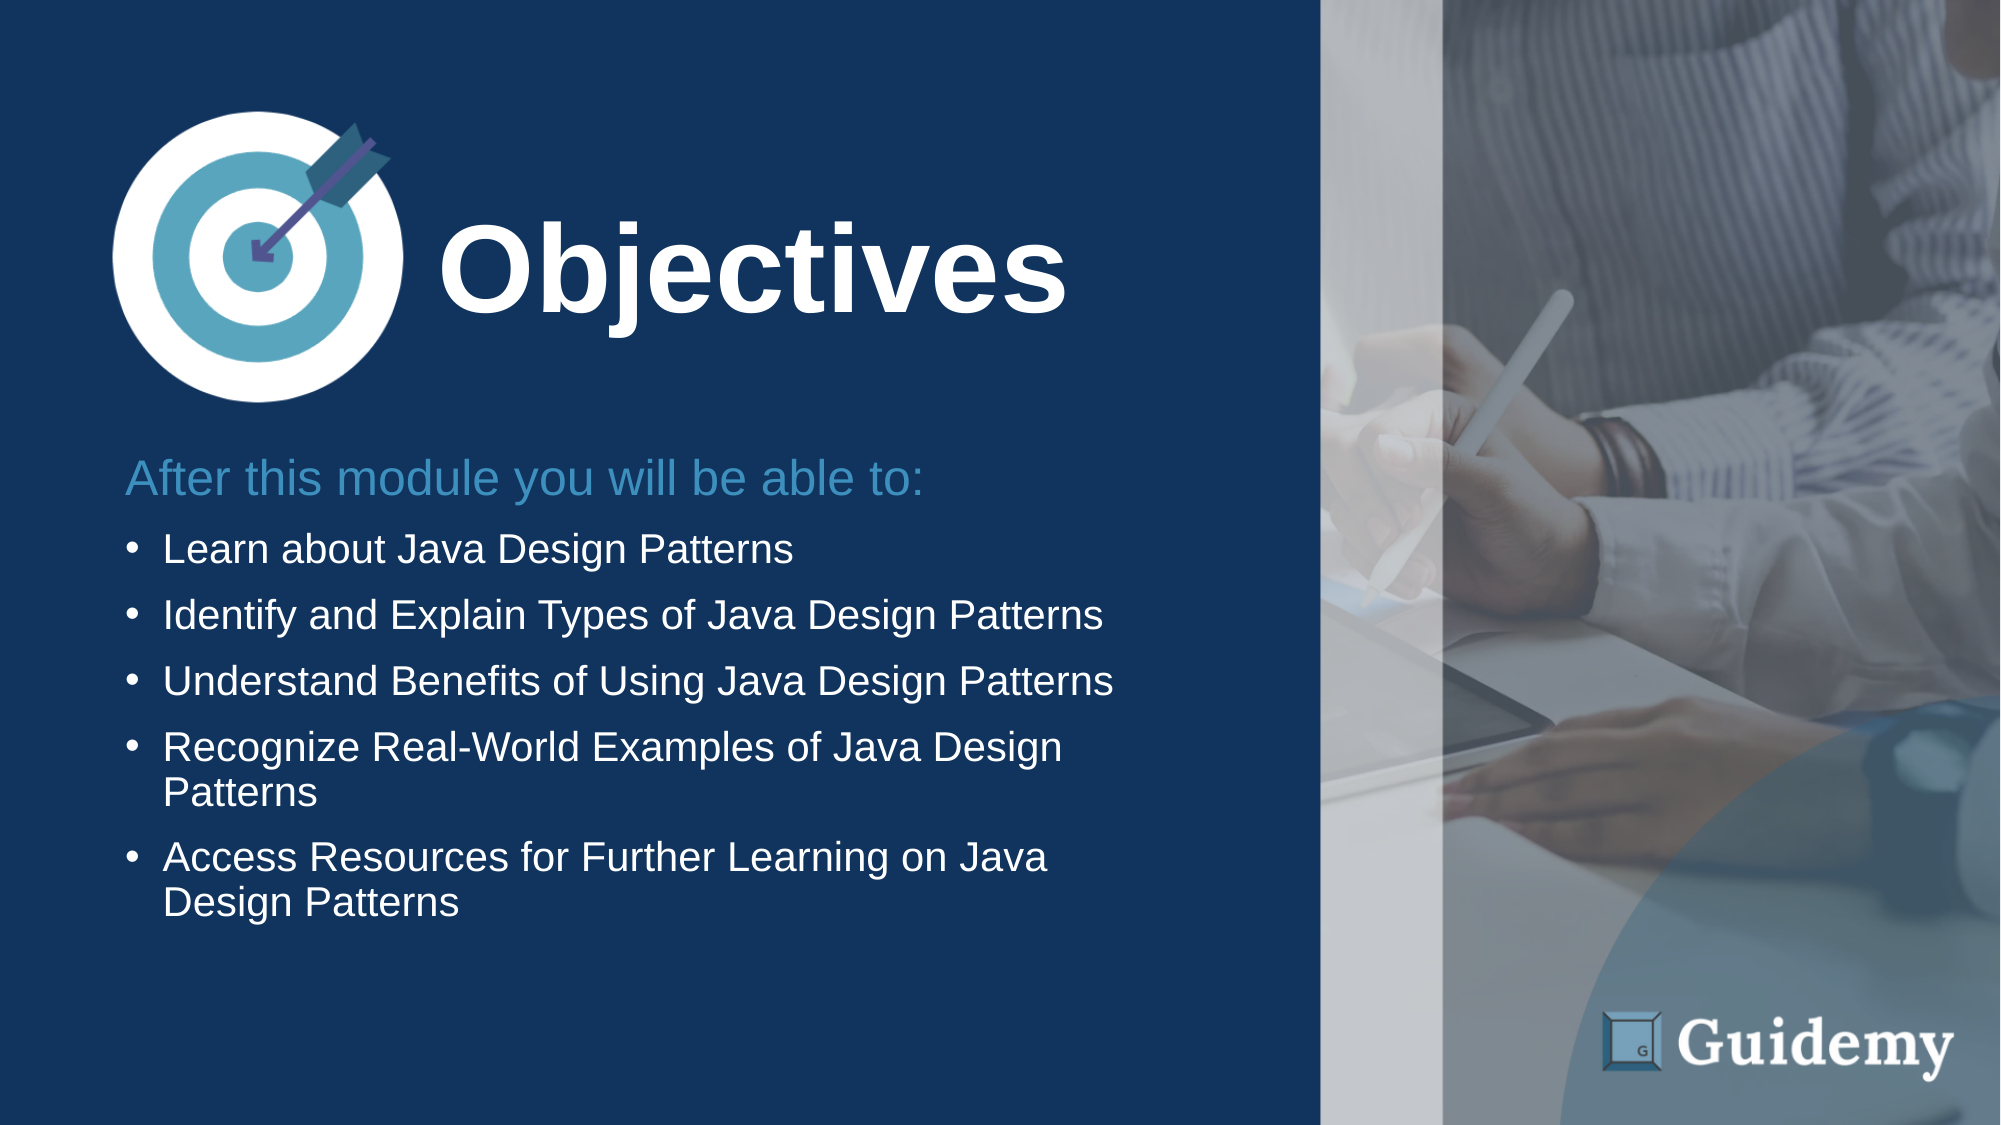

# Objectives
After this module you will be able to:
Learn about Java Design Patterns
Identify and Explain Types of Java Design Patterns
Understand Benefits of Using Java Design Patterns
Recognize Real-World Examples of Java Design Patterns
Access Resources for Further Learning on Java Design Patterns